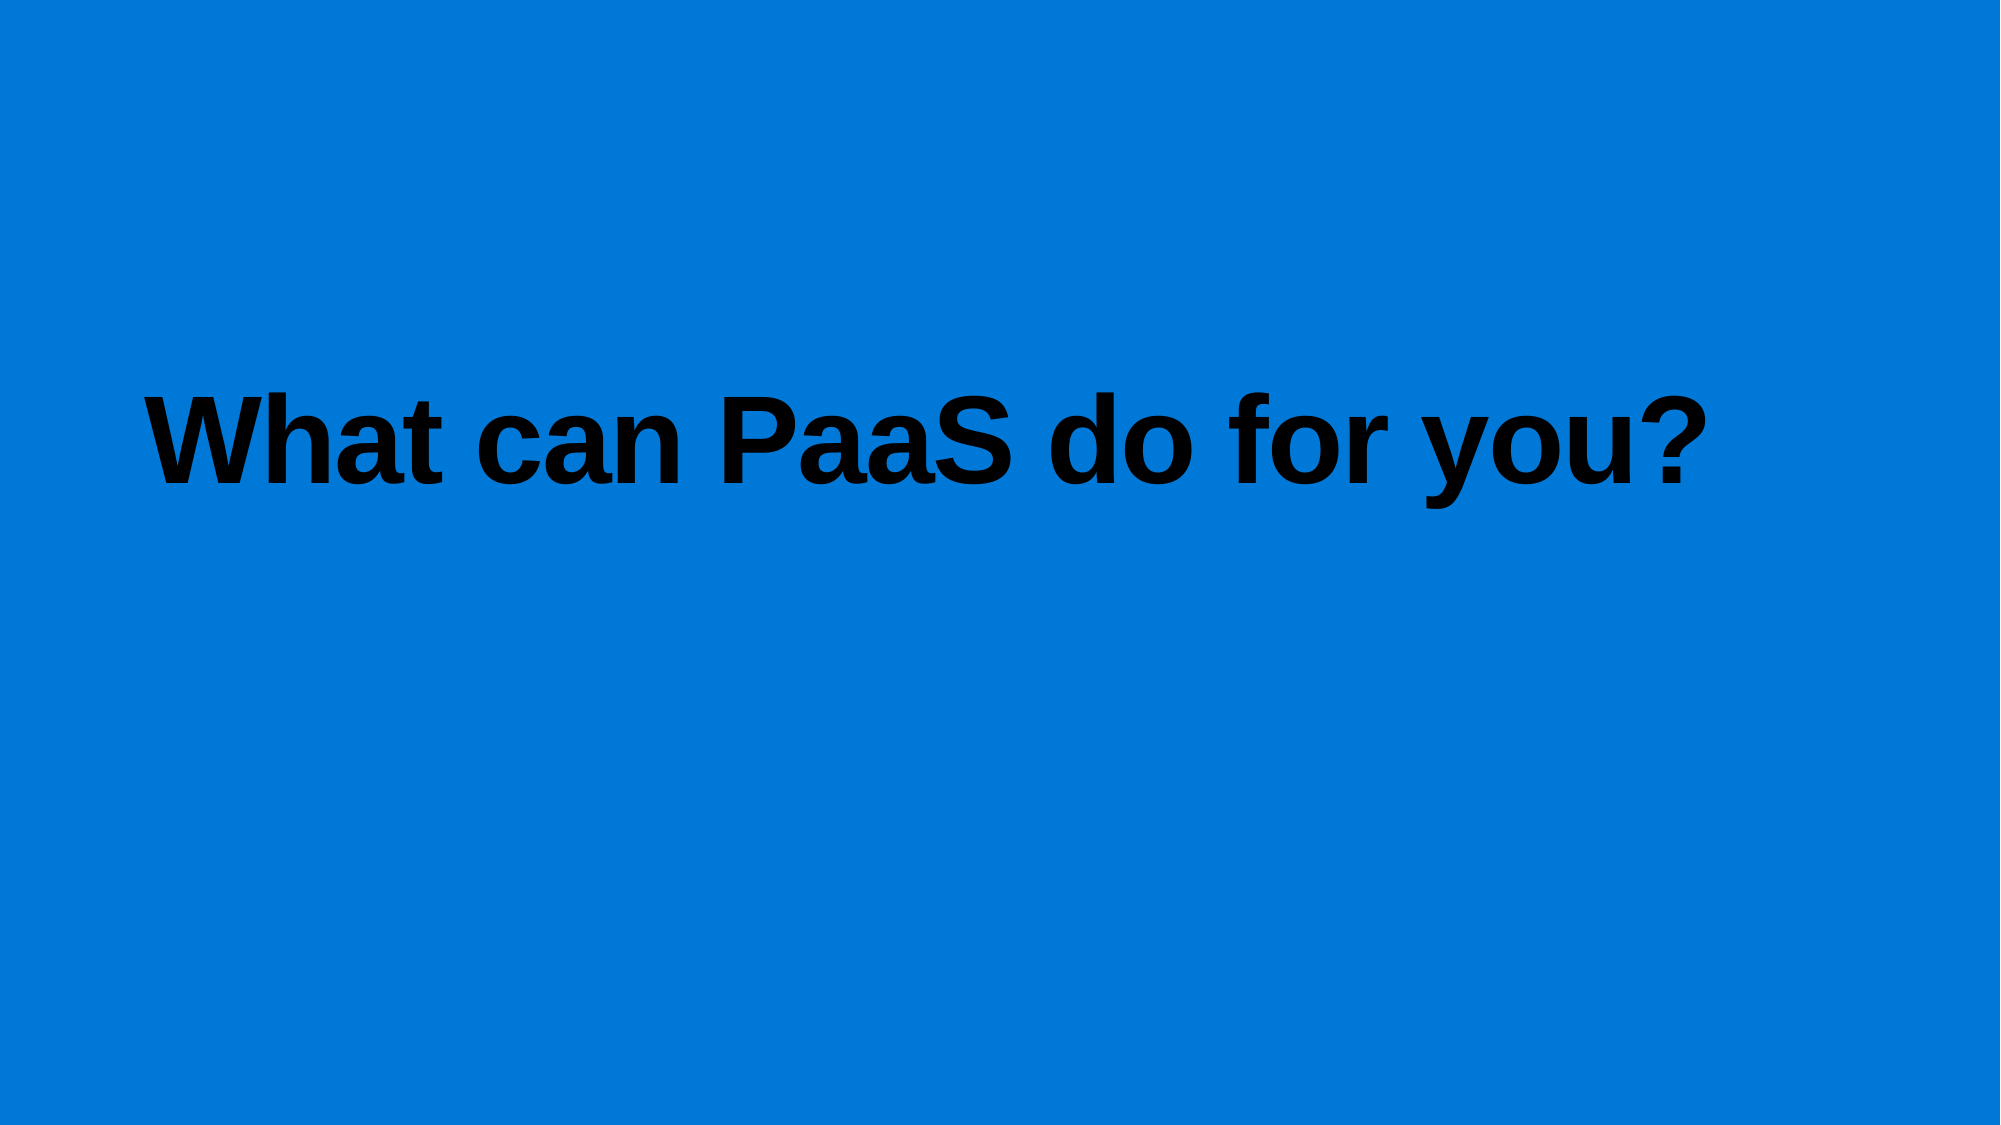

# What can PaaS do for you?